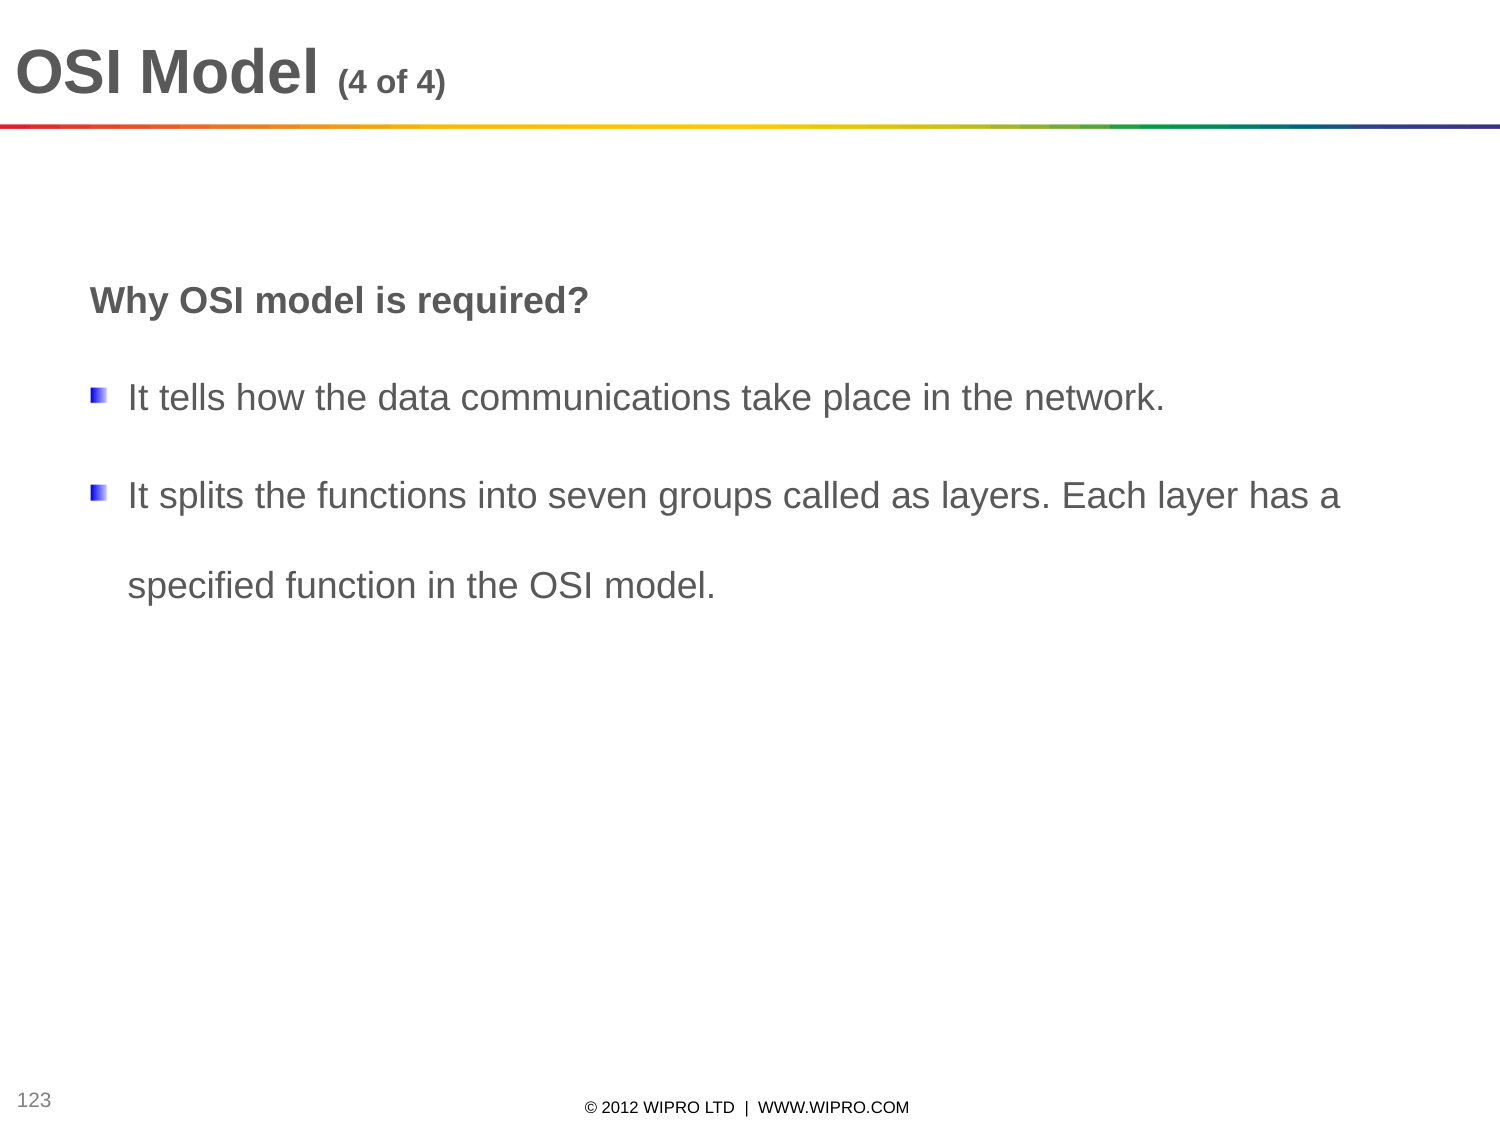

OSI Model (4 of 4)
Why OSI model is required?
It tells how the data communications take place in the network.
It splits the functions into seven groups called as layers. Each layer has a specified function in the OSI model.